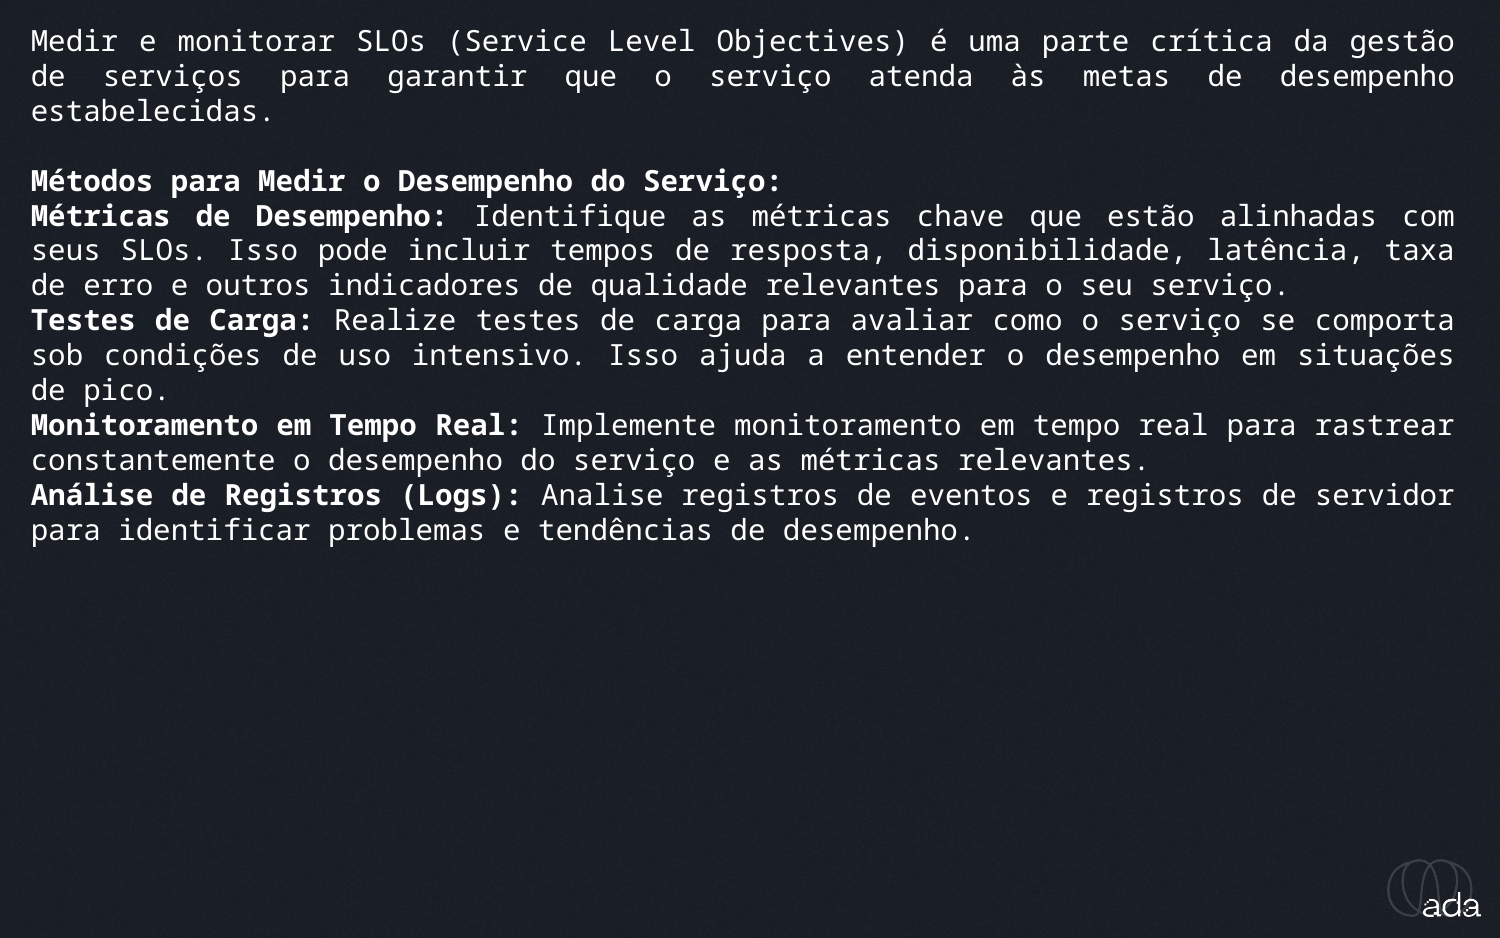

_medindo e monitorando os SLOs
Medir e monitorar SLOs (Service Level Objectives) é uma parte crítica da gestão de serviços para garantir que o serviço atenda às metas de desempenho estabelecidas.

Métodos para Medir o Desempenho do Serviço:
Métricas de Desempenho: Identifique as métricas chave que estão alinhadas com seus SLOs. Isso pode incluir tempos de resposta, disponibilidade, latência, taxa de erro e outros indicadores de qualidade relevantes para o seu serviço.
Testes de Carga: Realize testes de carga para avaliar como o serviço se comporta sob condições de uso intensivo. Isso ajuda a entender o desempenho em situações de pico.
Monitoramento em Tempo Real: Implemente monitoramento em tempo real para rastrear constantemente o desempenho do serviço e as métricas relevantes.
Análise de Registros (Logs): Analise registros de eventos e registros de servidor para identificar problemas e tendências de desempenho.